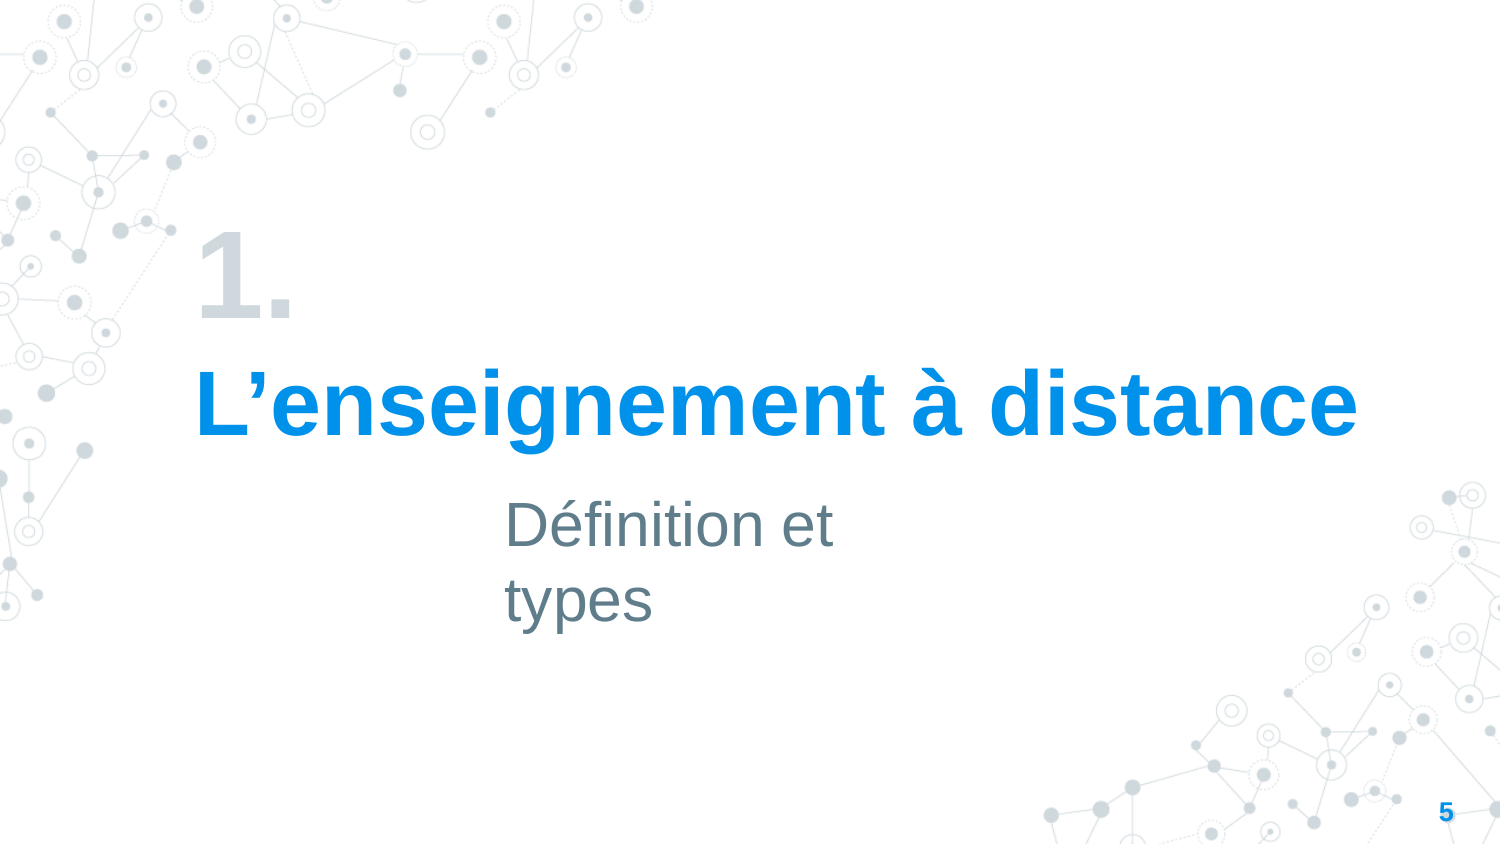

# 1.
L’enseignement à distance
Définition et types
5